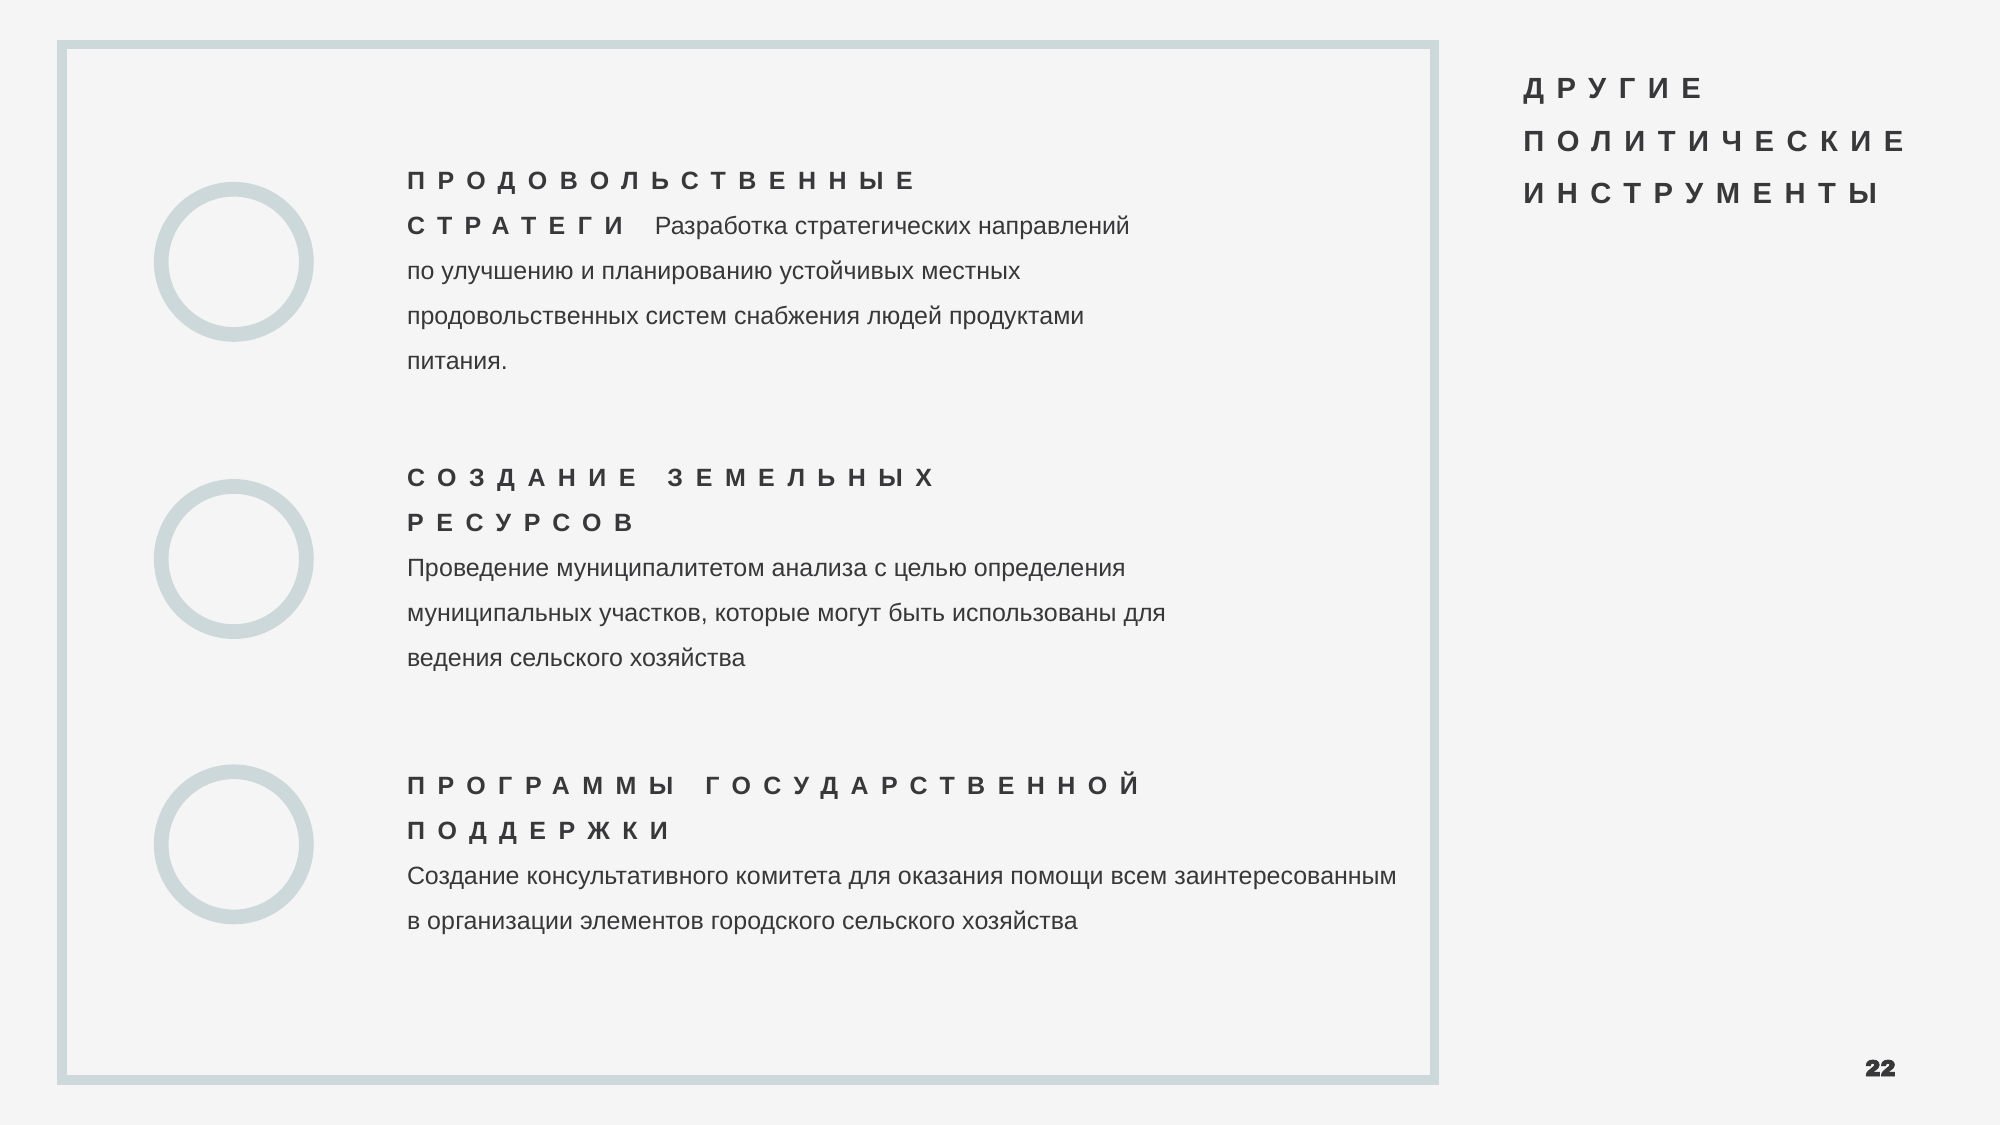

ДРУГИЕ ПОЛИТИЧЕСКИЕ ИНСТРУМЕНТЫ
ПРОДОВОЛЬСТВЕННЫЕ СТРАТЕГИ Разработка стратегических направлений по улучшению и планированию устойчивых местных продовольственных систем снабжения людей продуктами питания.

СОЗДАНИЕ ЗЕМЕЛЬНЫХ РЕСУРСОВ
Проведение муниципалитетом анализа с целью определения муниципальных участков, которые могут быть использованы для ведения сельского хозяйства

ПРОГРАММЫ ГОСУДАРСТВЕННОЙ ПОДДЕРЖКИ
Создание консультативного комитета для оказания помощи всем заинтересованным в организации элементов городского сельского хозяйства